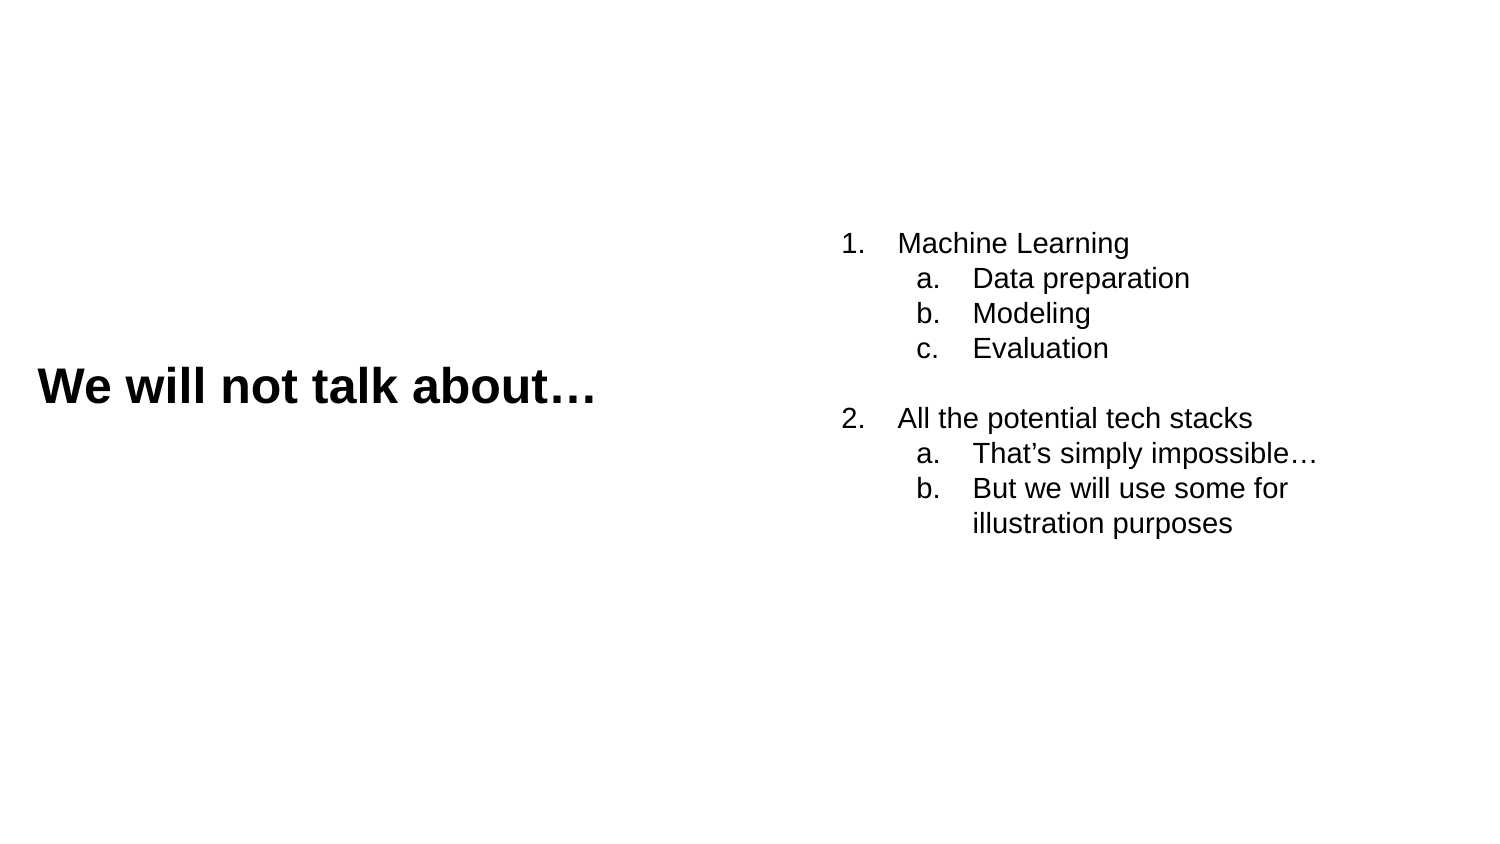

Machine Learning
Data preparation
Modeling
Evaluation
All the potential tech stacks
That’s simply impossible…
But we will use some for illustration purposes
We will not talk about…